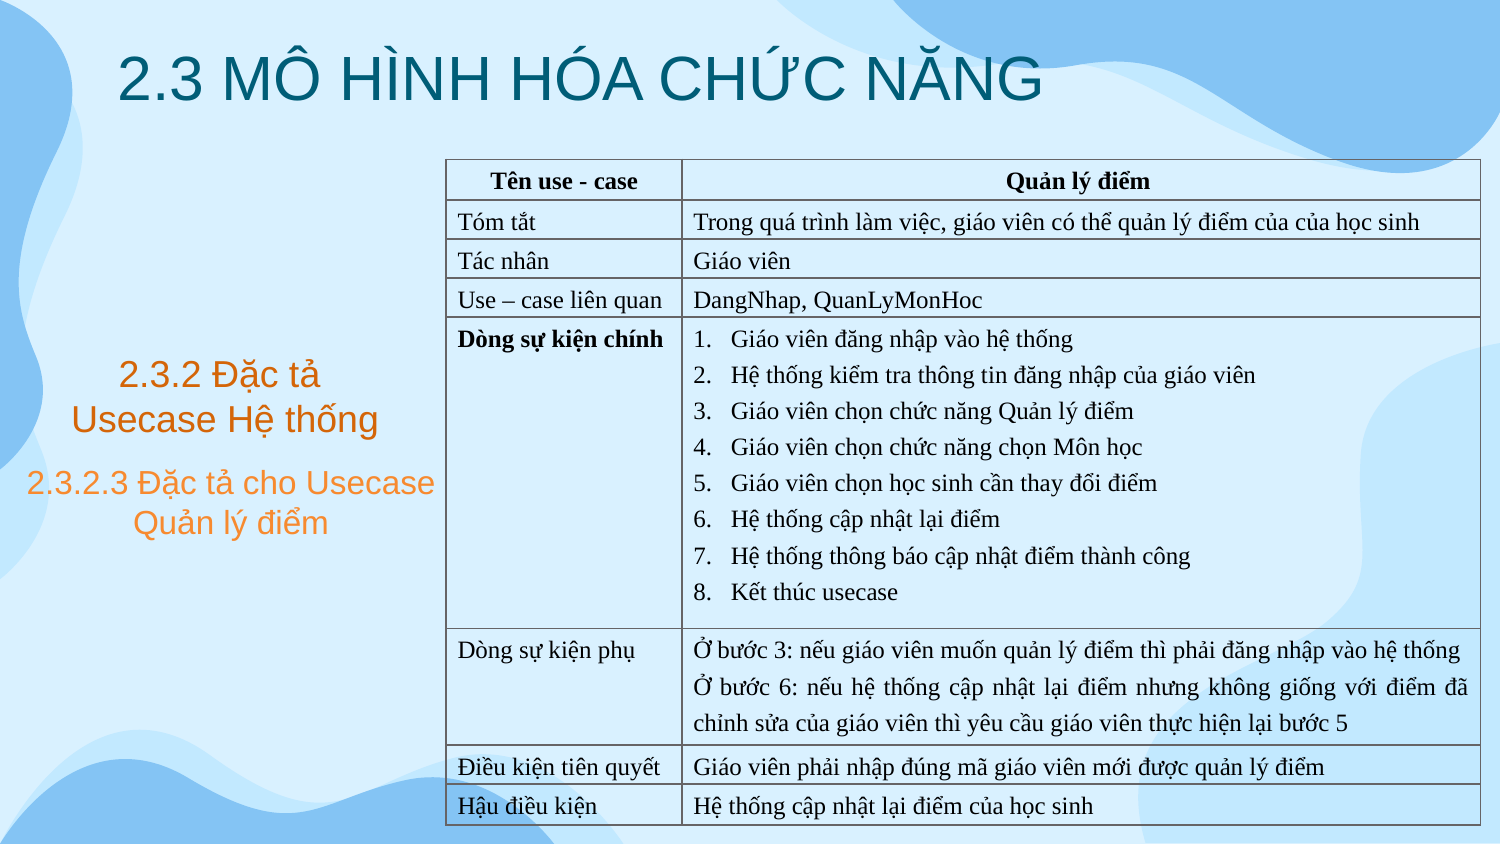

# 2.3 MÔ HÌNH HÓA CHỨC NĂNG
| Tên use - case | Quản lý điểm |
| --- | --- |
| Tóm tắt | Trong quá trình làm việc, giáo viên có thể quản lý điểm của của học sinh |
| Tác nhân | Giáo viên |
| Use – case liên quan | DangNhap, QuanLyMonHoc |
| Dòng sự kiện chính | Giáo viên đăng nhập vào hệ thống Hệ thống kiểm tra thông tin đăng nhập của giáo viên Giáo viên chọn chức năng Quản lý điểm Giáo viên chọn chức năng chọn Môn học Giáo viên chọn học sinh cần thay đổi điểm Hệ thống cập nhật lại điểm Hệ thống thông báo cập nhật điểm thành công Kết thúc usecase |
| Dòng sự kiện phụ | Ở bước 3: nếu giáo viên muốn quản lý điểm thì phải đăng nhập vào hệ thống Ở bước 6: nếu hệ thống cập nhật lại điểm nhưng không giống với điểm đã chỉnh sửa của giáo viên thì yêu cầu giáo viên thực hiện lại bước 5 |
| Điều kiện tiên quyết | Giáo viên phải nhập đúng mã giáo viên mới được quản lý điểm |
| Hậu điều kiện | Hệ thống cập nhật lại điểm của học sinh |
2.3.2 Đặc tả
Usecase Hệ thống
2.3.2.3 Đặc tả cho Usecase Quản lý điểm